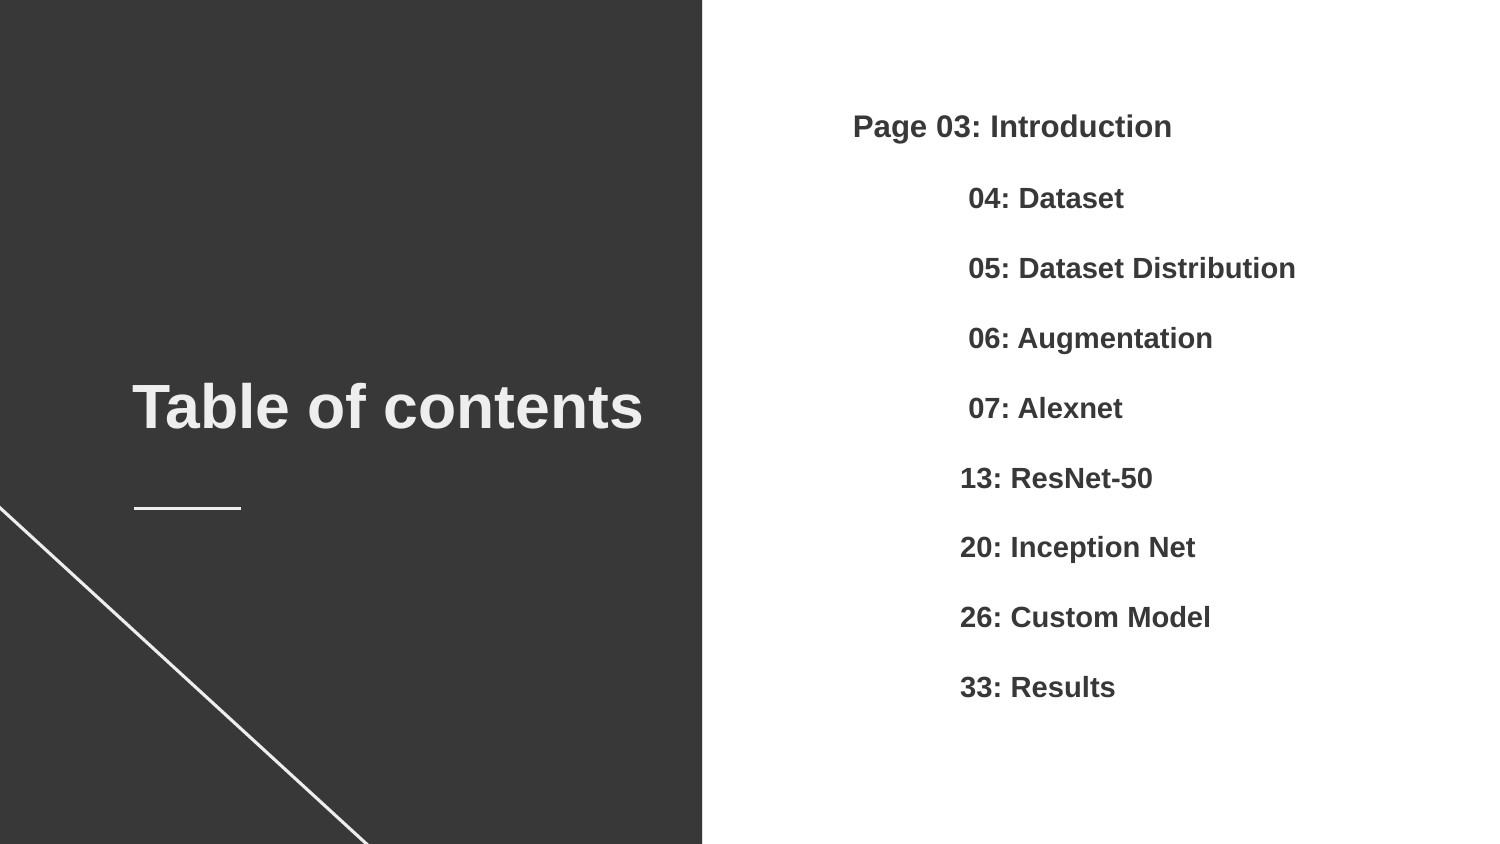

Page 03: Introduction

              04: Dataset

              05: Dataset Distribution

              06: Augmentation

              07: Alexnet

             13: ResNet-50

             20: Inception Net

             26: Custom Model

             33: Results
Table of contents